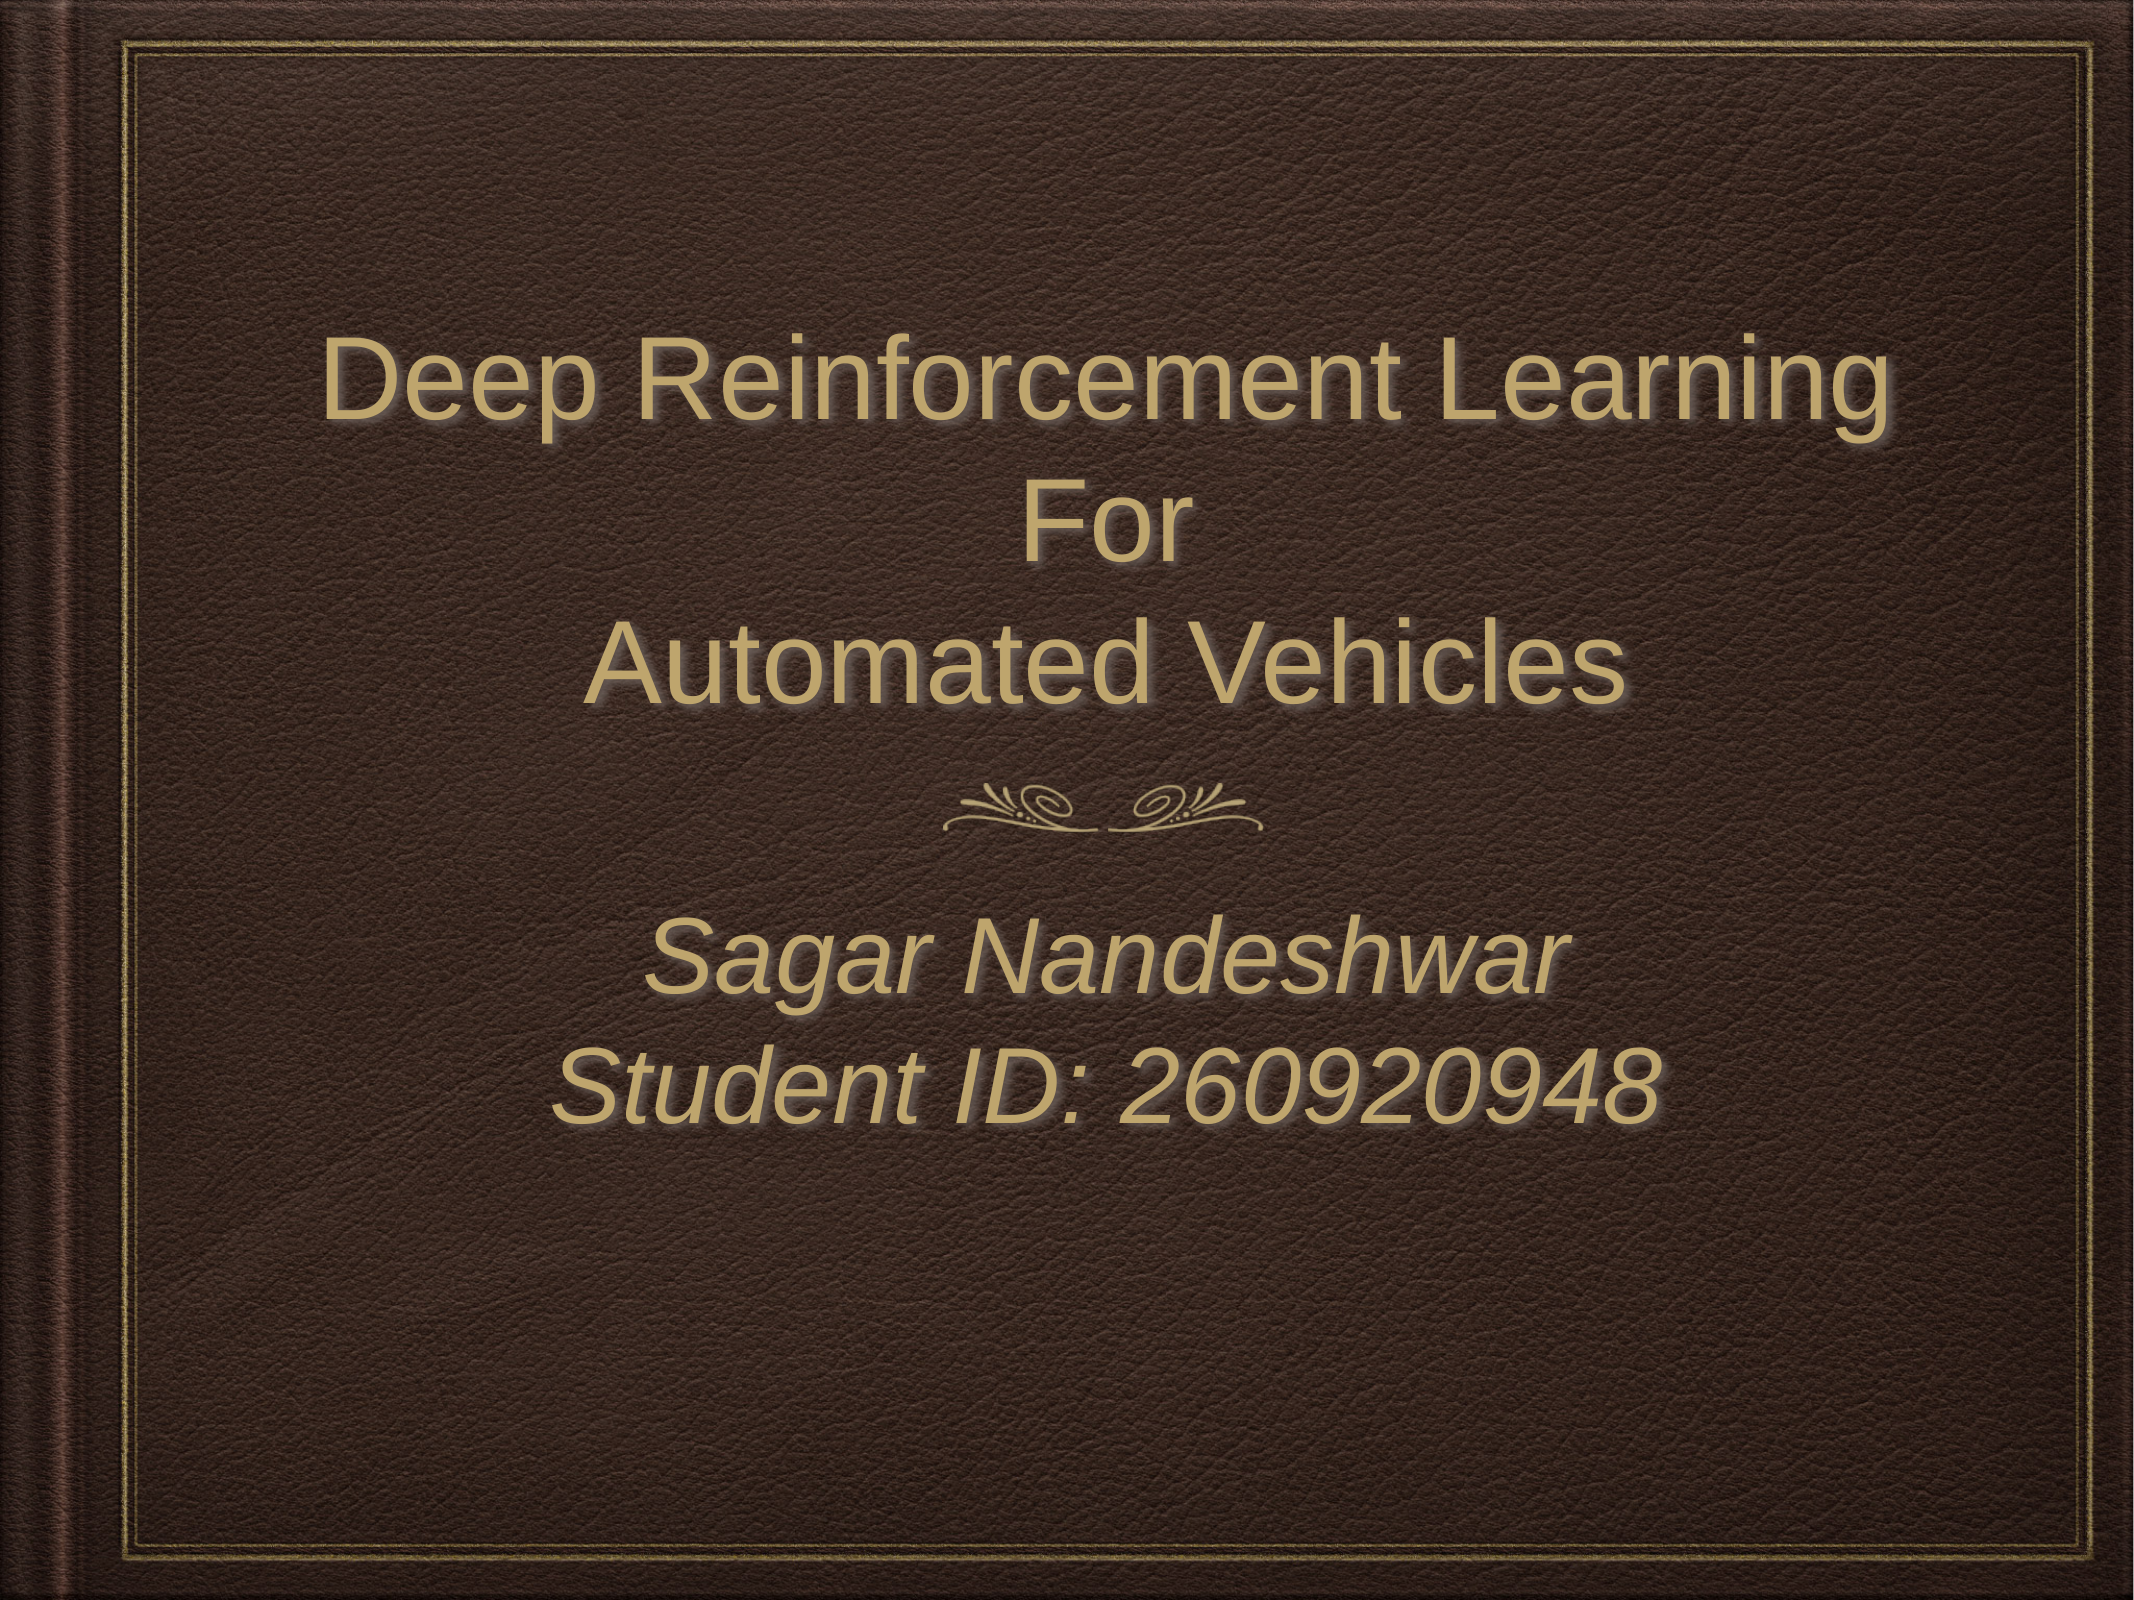

# Deep Reinforcement Learning
For
Automated Vehicles
Sagar Nandeshwar
Student ID: 260920948